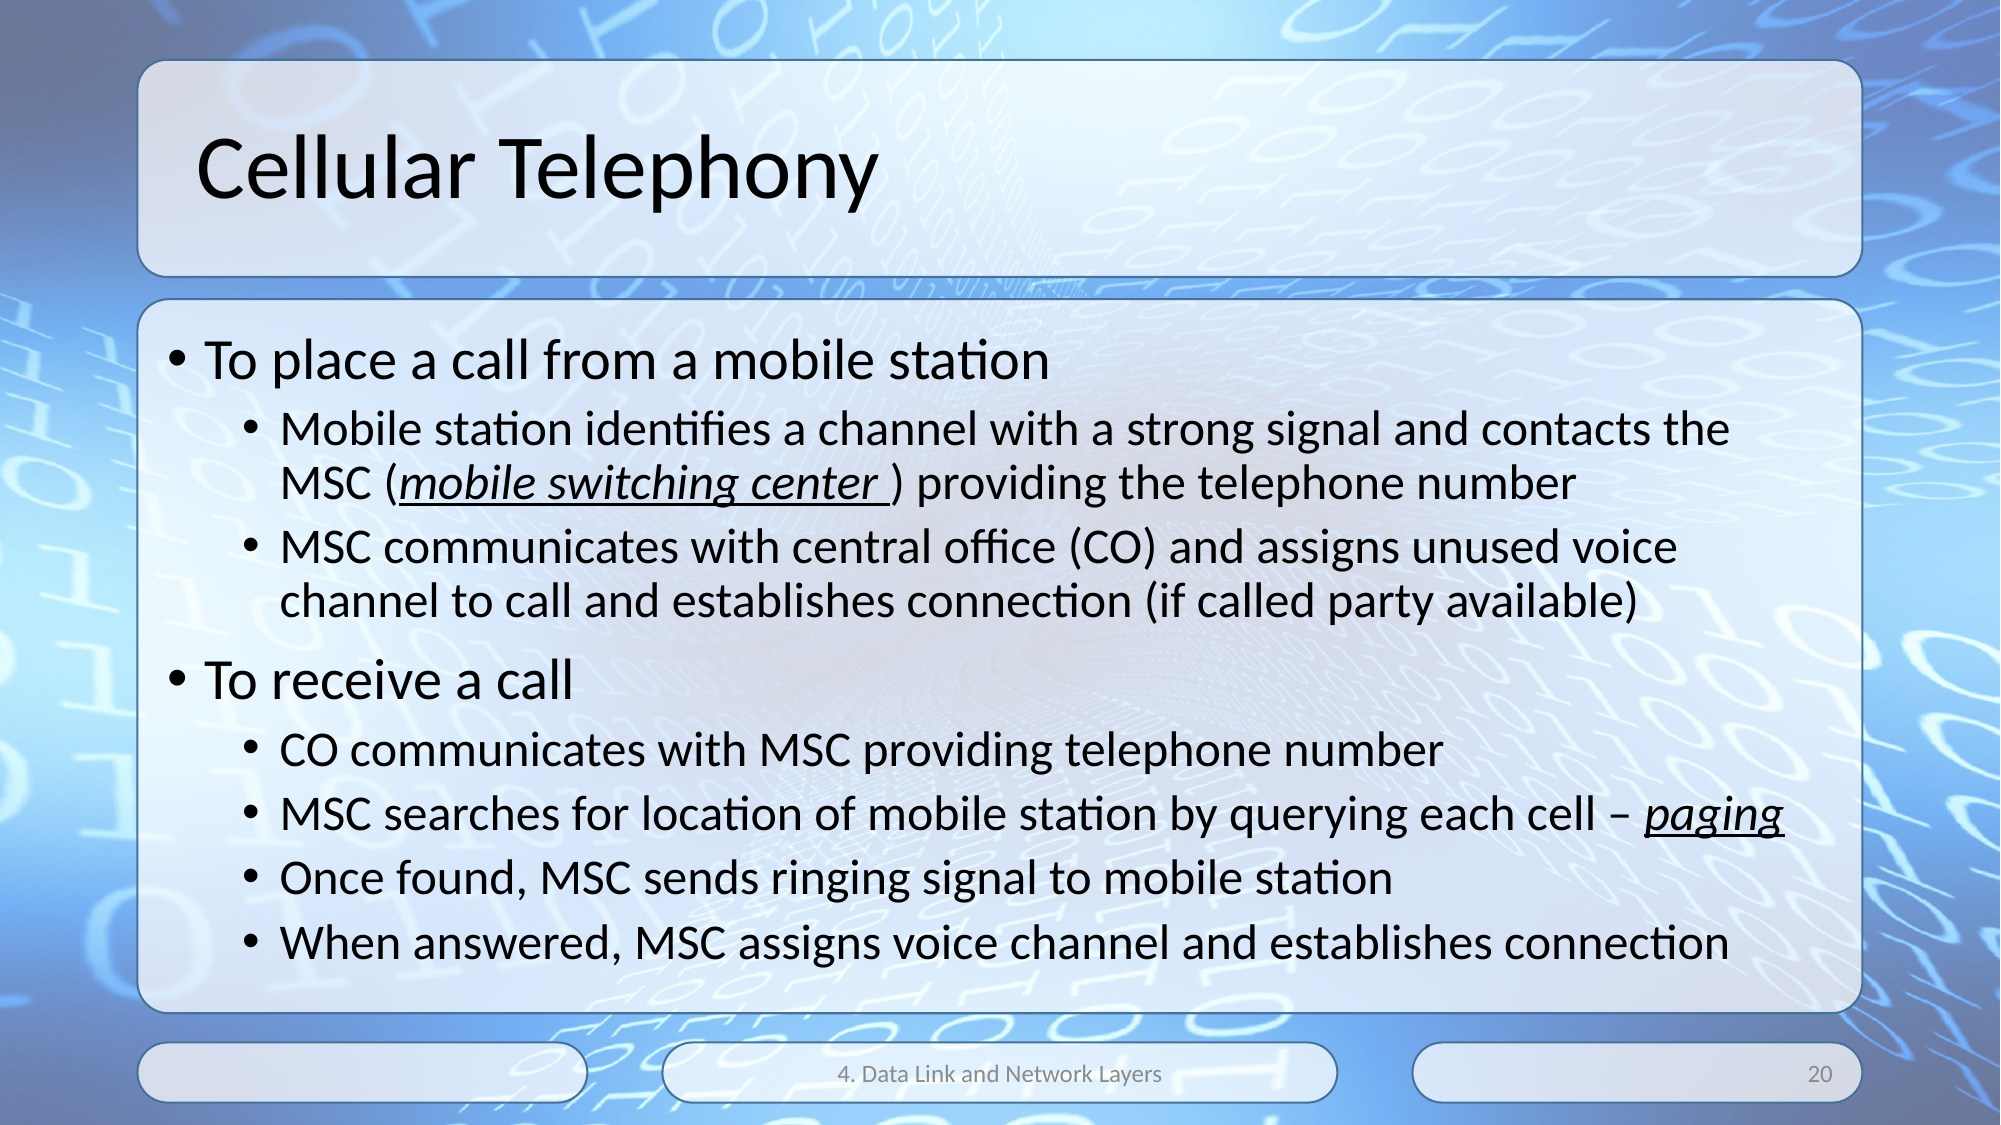

# Cellular Telephony
To place a call from a mobile station
Mobile station identifies a channel with a strong signal and contacts the MSC (mobile switching center ) providing the telephone number
MSC communicates with central office (CO) and assigns unused voice channel to call and establishes connection (if called party available)
To receive a call
CO communicates with MSC providing telephone number
MSC searches for location of mobile station by querying each cell – paging
Once found, MSC sends ringing signal to mobile station
When answered, MSC assigns voice channel and establishes connection
4. Data Link and Network Layers
20